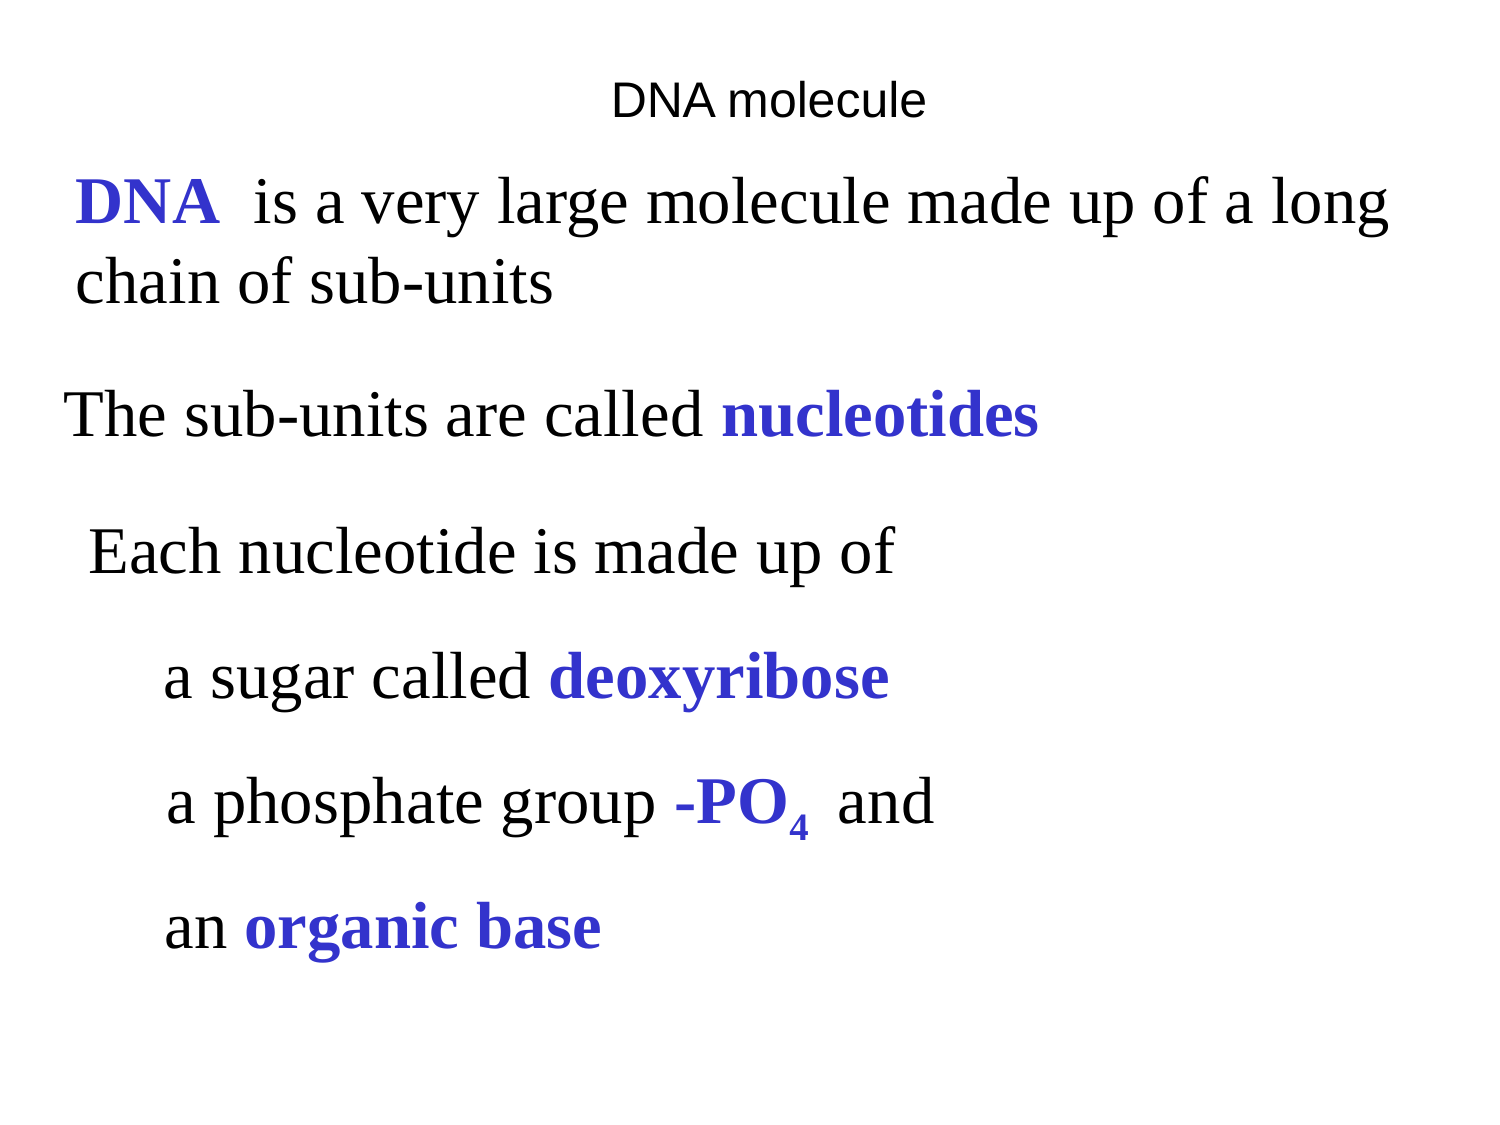

DNA molecule
DNA  is a very large molecule made up of a long
chain of sub-units
The sub-units are called nucleotides
Each nucleotide is made up of
a sugar called deoxyribose
a phosphate group -PO4   and
an organic base